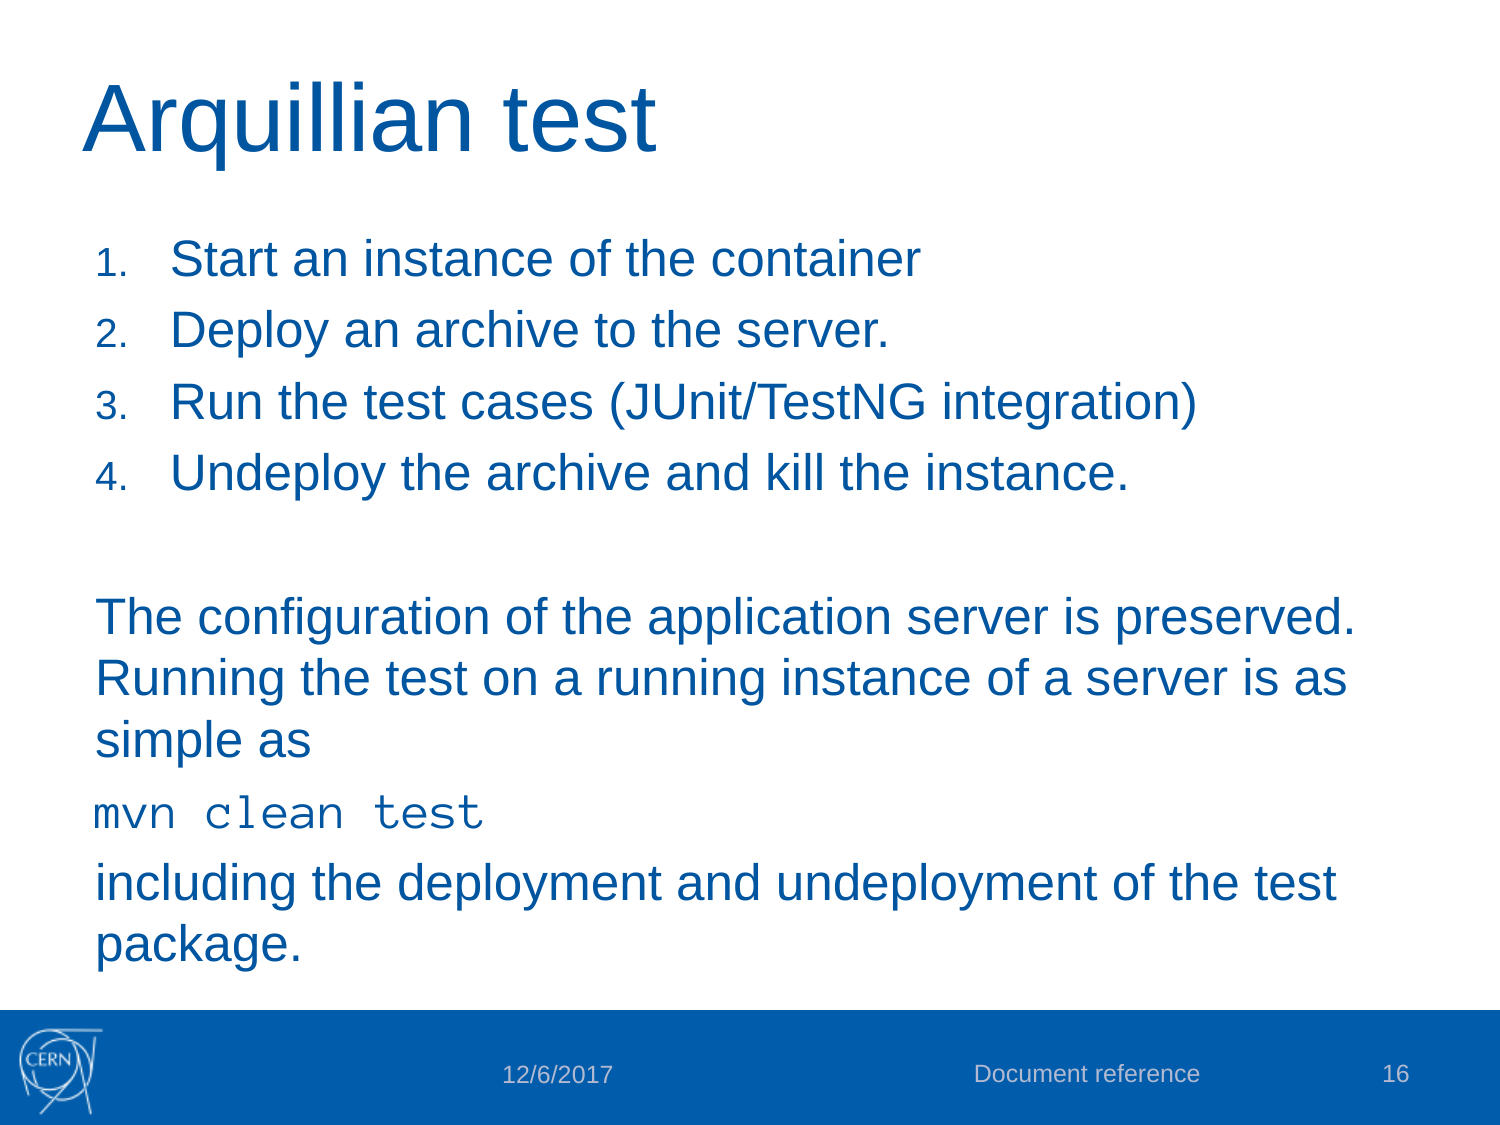

# Arquillian test
Start an instance of the container
Deploy an archive to the server.
Run the test cases (JUnit/TestNG integration)
Undeploy the archive and kill the instance.

The configuration of the application server is preserved. Running the test on a running instance of a server is as simple as
mvn clean test
including the deployment and undeployment of the test package.
Document reference
16
12/6/2017